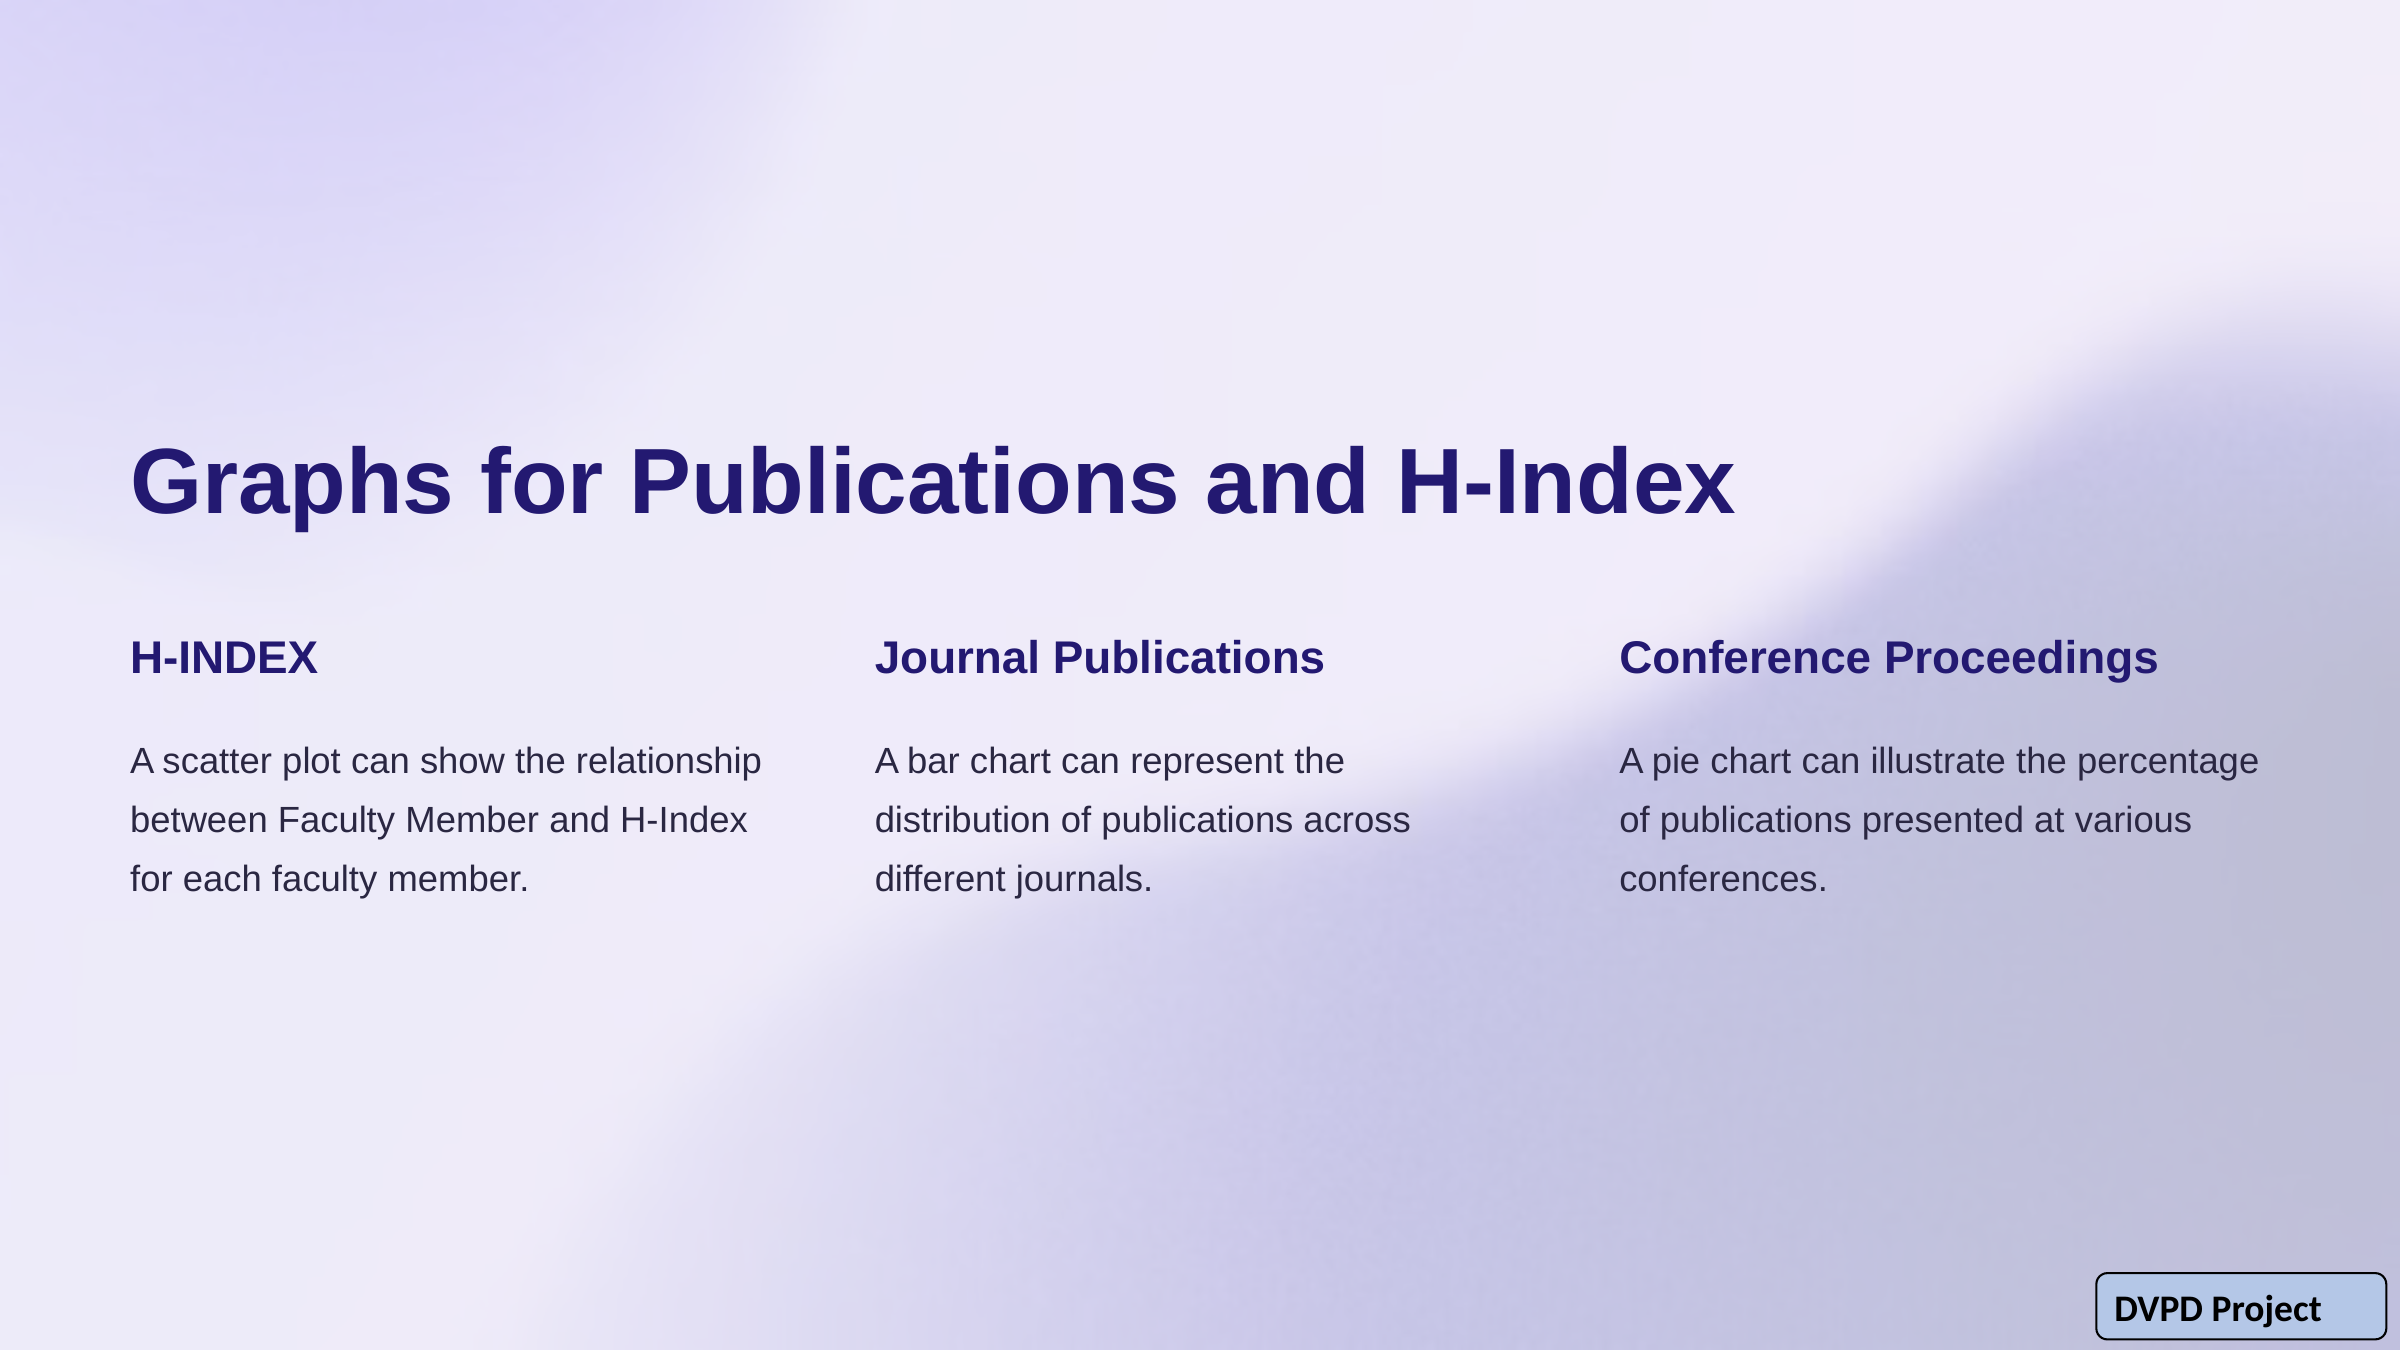

Graphs for Publications and H-Index
H-INDEX
Journal Publications
Conference Proceedings
A scatter plot can show the relationship between Faculty Member and H-Index for each faculty member.
A bar chart can represent the distribution of publications across different journals.
A pie chart can illustrate the percentage of publications presented at various conferences.
DVPD Project